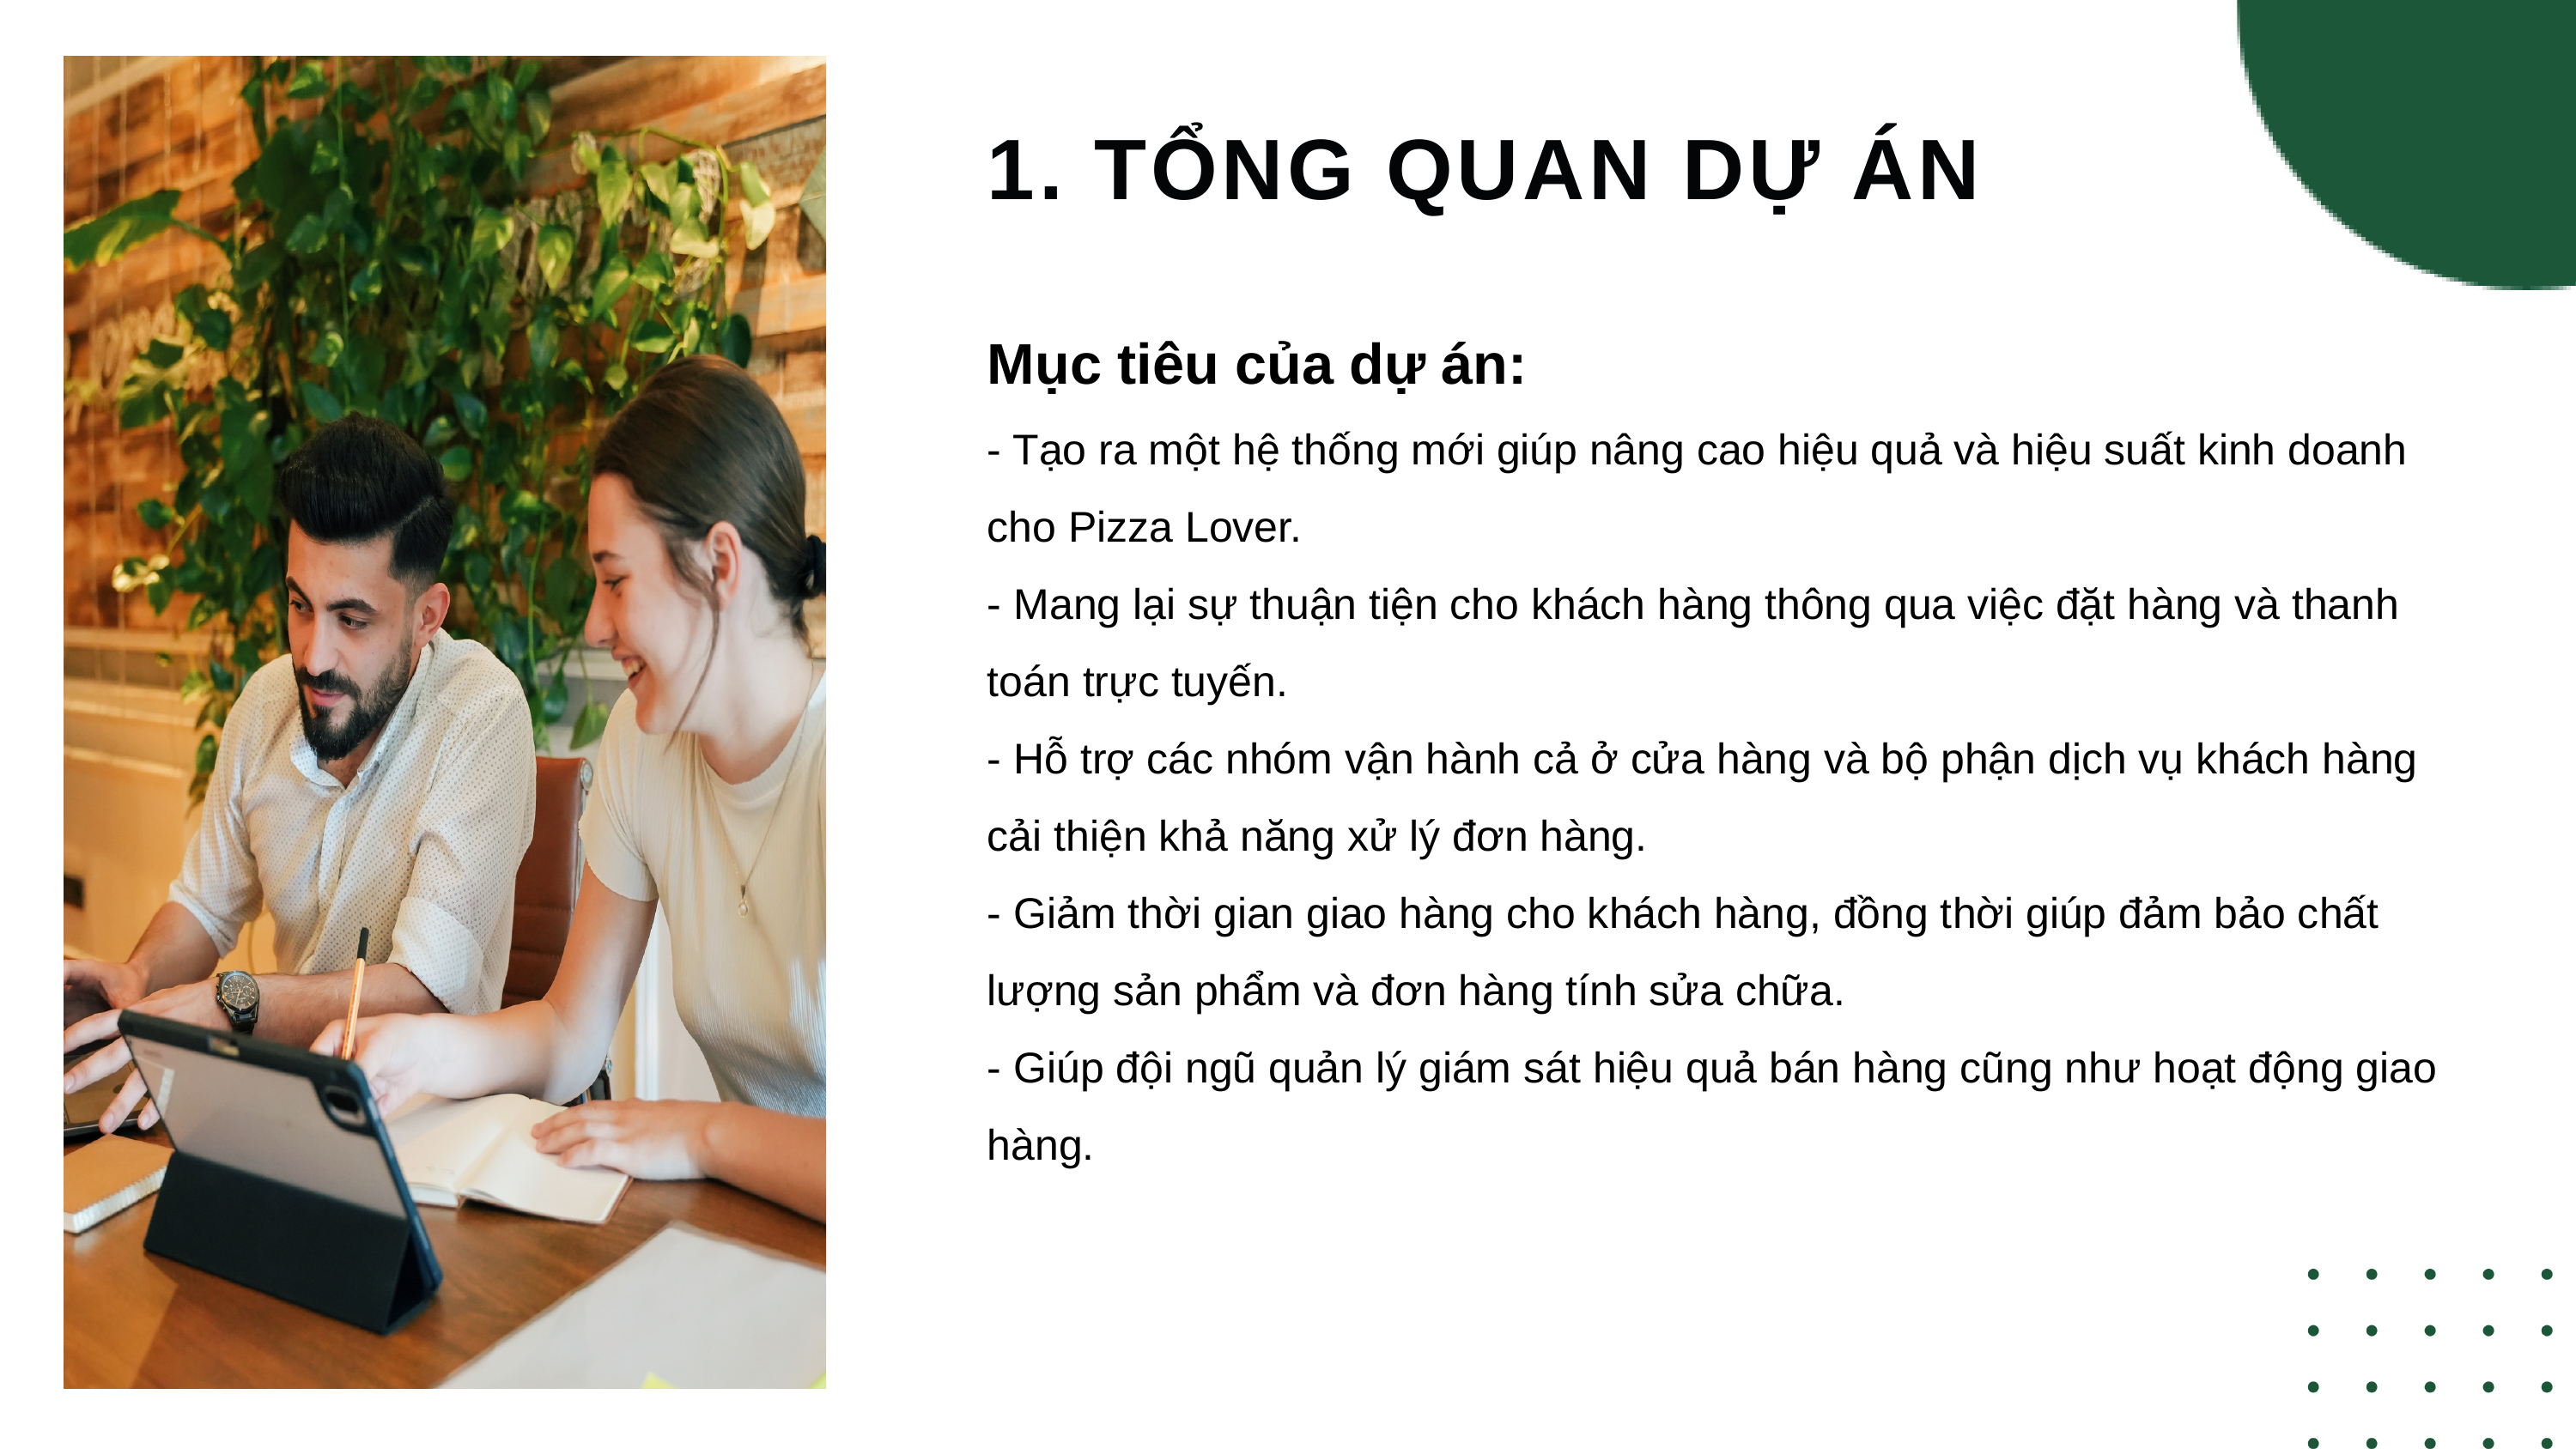

1. TỔNG QUAN DỰ ÁN
Mục tiêu của dự án:
- Tạo ra một hệ thống mới giúp nâng cao hiệu quả và hiệu suất kinh doanh cho Pizza Lover.
- Mang lại sự thuận tiện cho khách hàng thông qua việc đặt hàng và thanh toán trực tuyến.
- Hỗ trợ các nhóm vận hành cả ở cửa hàng và bộ phận dịch vụ khách hàng cải thiện khả năng xử lý đơn hàng.
- Giảm thời gian giao hàng cho khách hàng, đồng thời giúp đảm bảo chất lượng sản phẩm và đơn hàng tính sửa chữa.
- Giúp đội ngũ quản lý giám sát hiệu quả bán hàng cũng như hoạt động giao hàng.